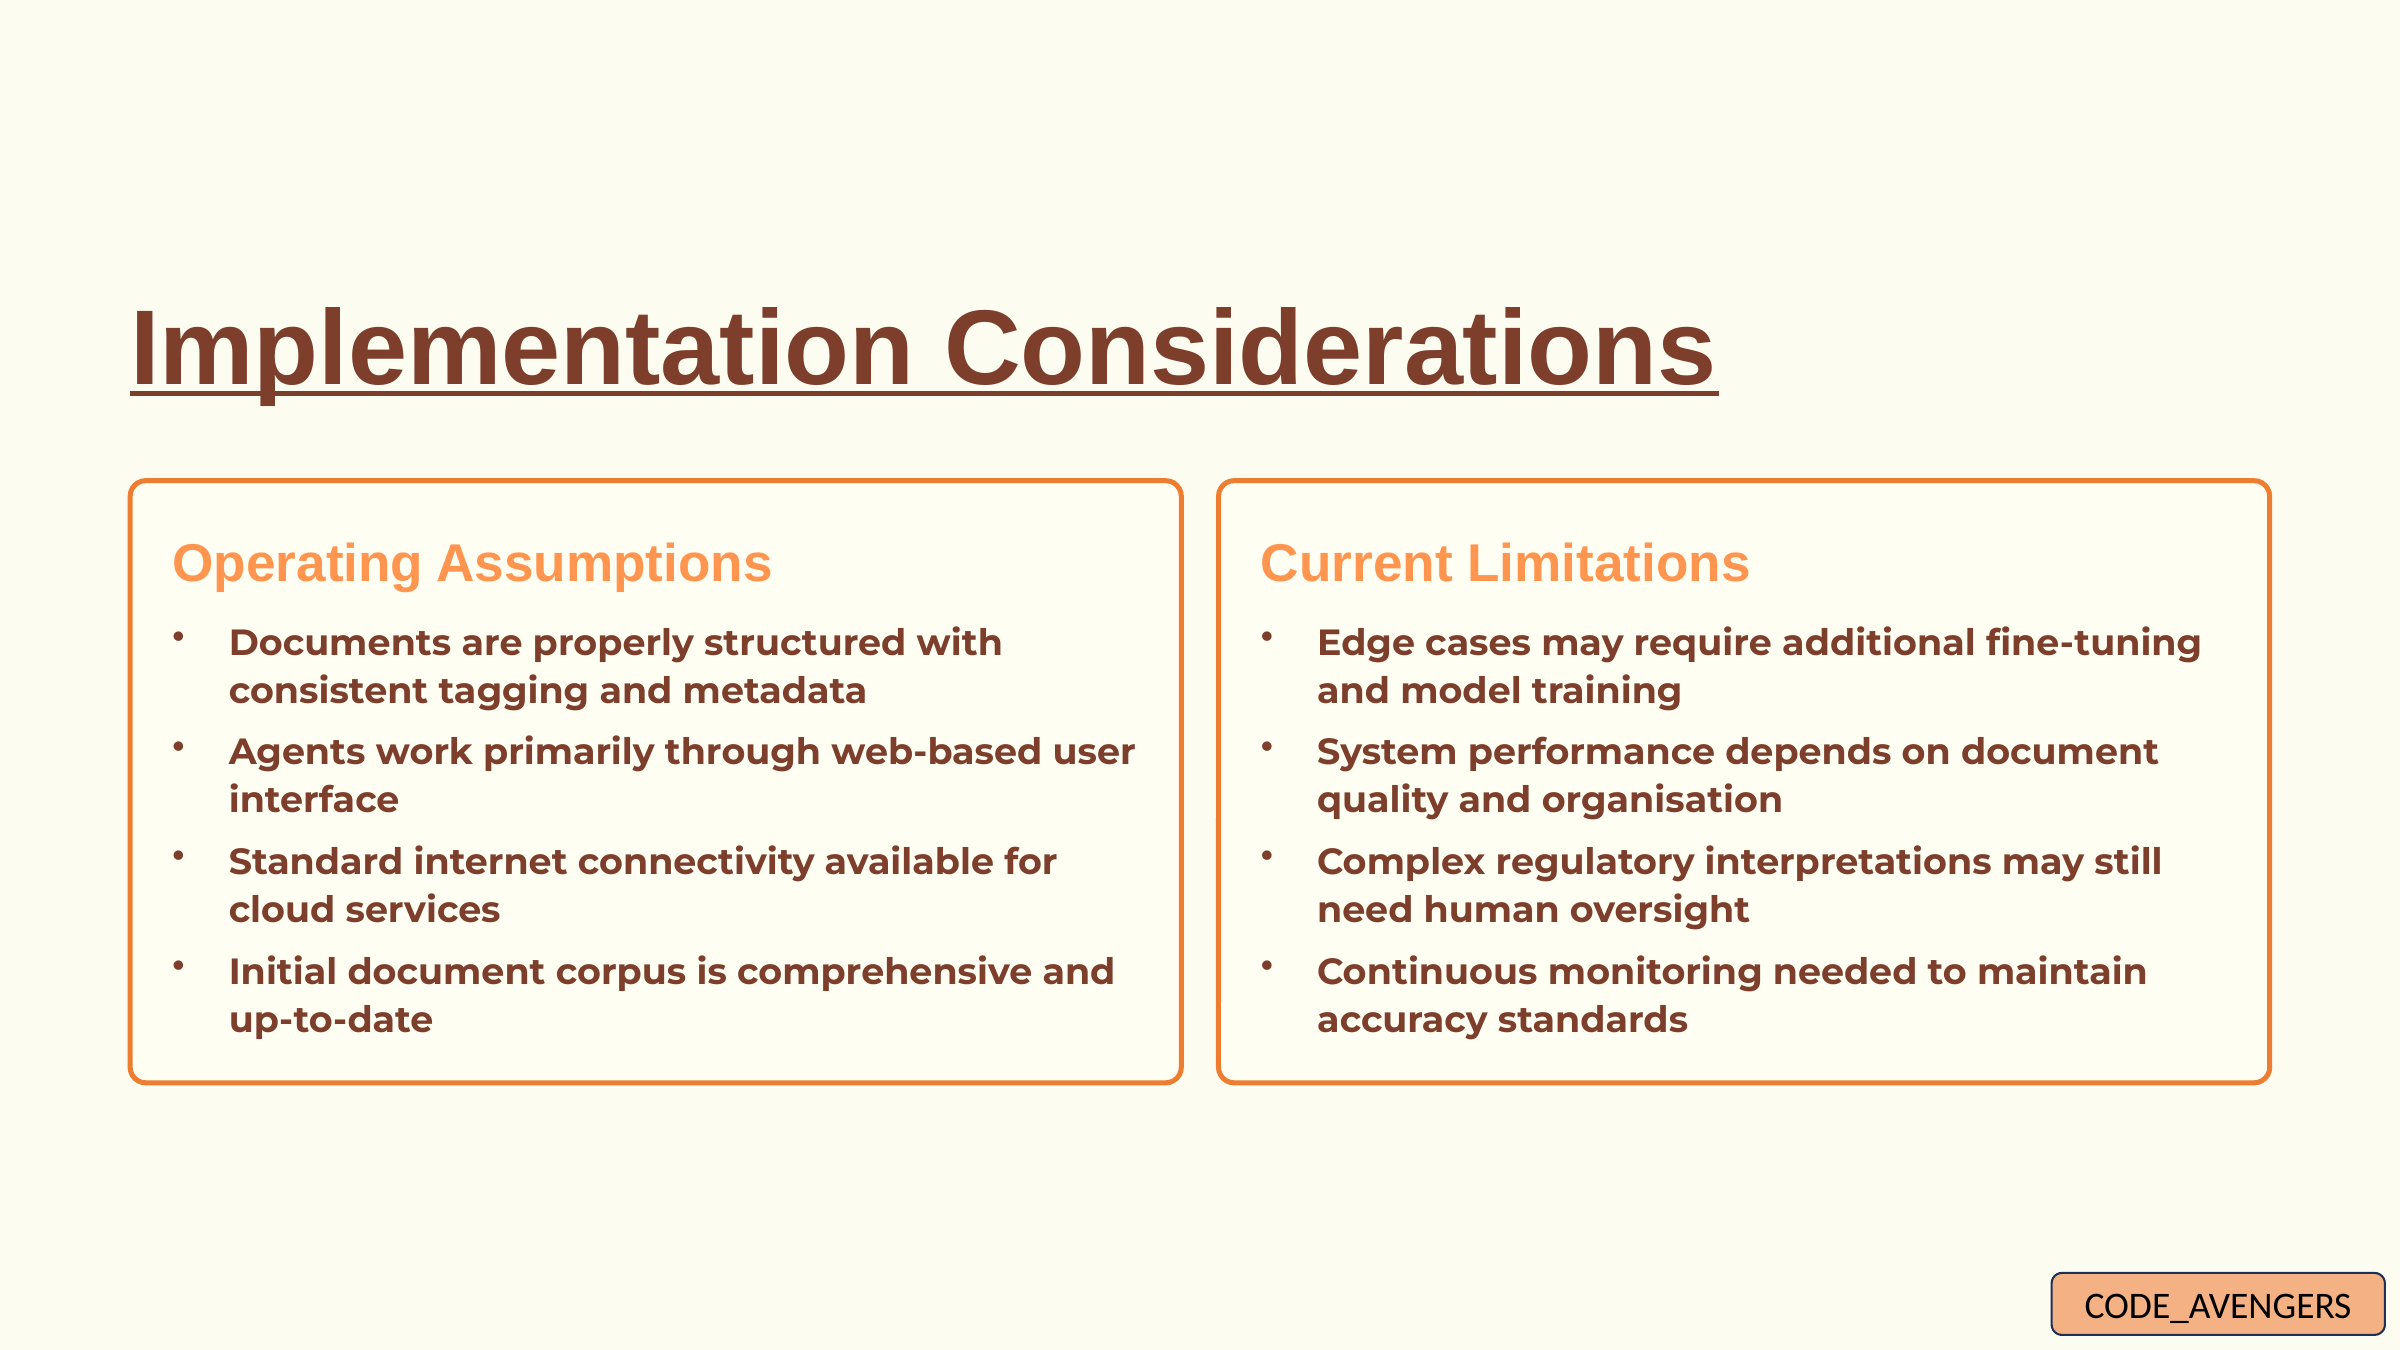

Implementation Considerations

Operating Assumptions
Current Limitations
Documents are properly structured with consistent tagging and metadata
Edge cases may require additional fine-tuning and model training
Agents work primarily through web-based user interface
System performance depends on document quality and organisation
Standard internet connectivity available for cloud services
Complex regulatory interpretations may still need human oversight
Initial document corpus is comprehensive and up-to-date
Continuous monitoring needed to maintain accuracy standards
CODE_AVENGERS